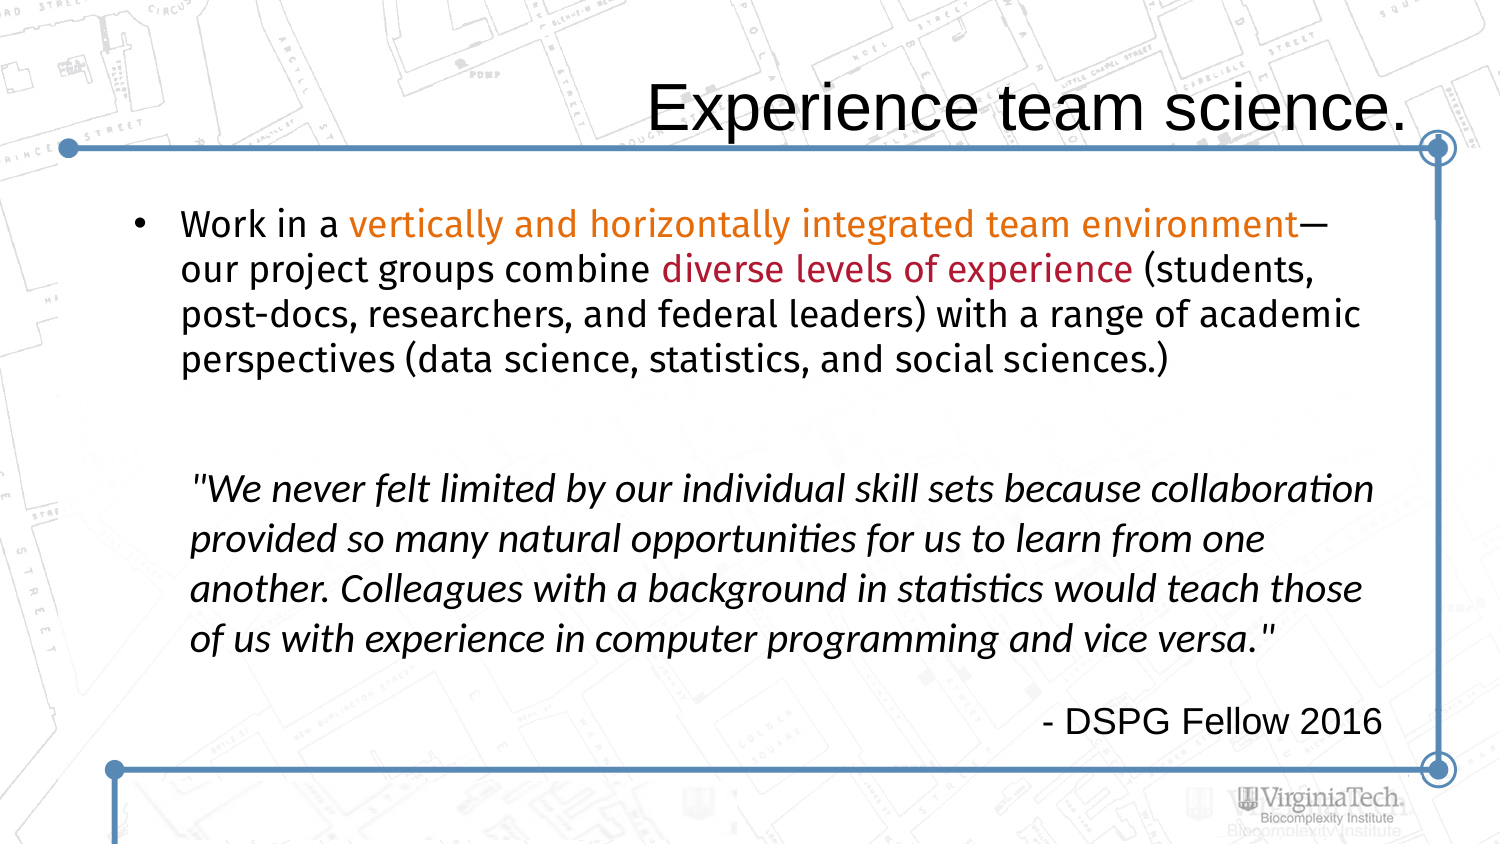

# Experience team science.
Work in a vertically and horizontally integrated team environment—our project groups combine diverse levels of experience (students, post-docs, researchers, and federal leaders) with a range of academic perspectives (data science, statistics, and social sciences.)

"We never felt limited by our individual skill sets because collaboration provided so many natural opportunities for us to learn from one another. Colleagues with a background in statistics would teach those of us with experience in computer programming and vice versa."

- DSPG Fellow 2016